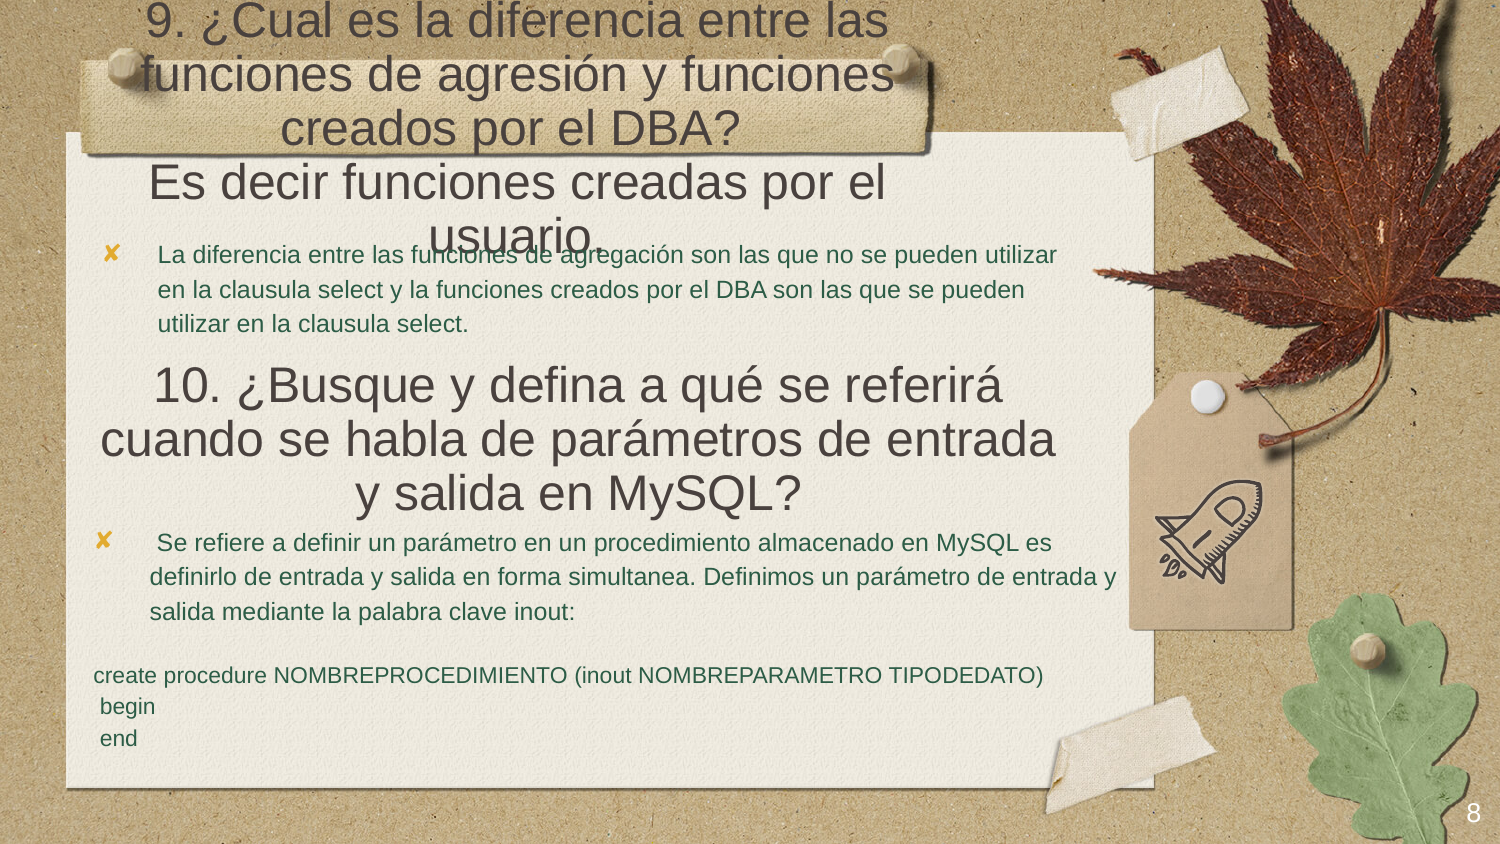

# 9. ¿Cual es la diferencia entre las funciones de agresión y funciones creados por el DBA? Es decir funciones creadas por el usuario.
La diferencia entre las funciones de agregación son las que no se pueden utilizar en la clausula select y la funciones creados por el DBA son las que se pueden utilizar en la clausula select.

10. ¿Busque y defina a qué se referirá cuando se habla de parámetros de entrada y salida en MySQL?

 Se refiere a definir un parámetro en un procedimiento almacenado en MySQL es definirlo de entrada y salida en forma simultanea. Definimos un parámetro de entrada y salida mediante la palabra clave inout:

create procedure NOMBREPROCEDIMIENTO (inout NOMBREPARAMETRO TIPODEDATO)
 begin
 end
8